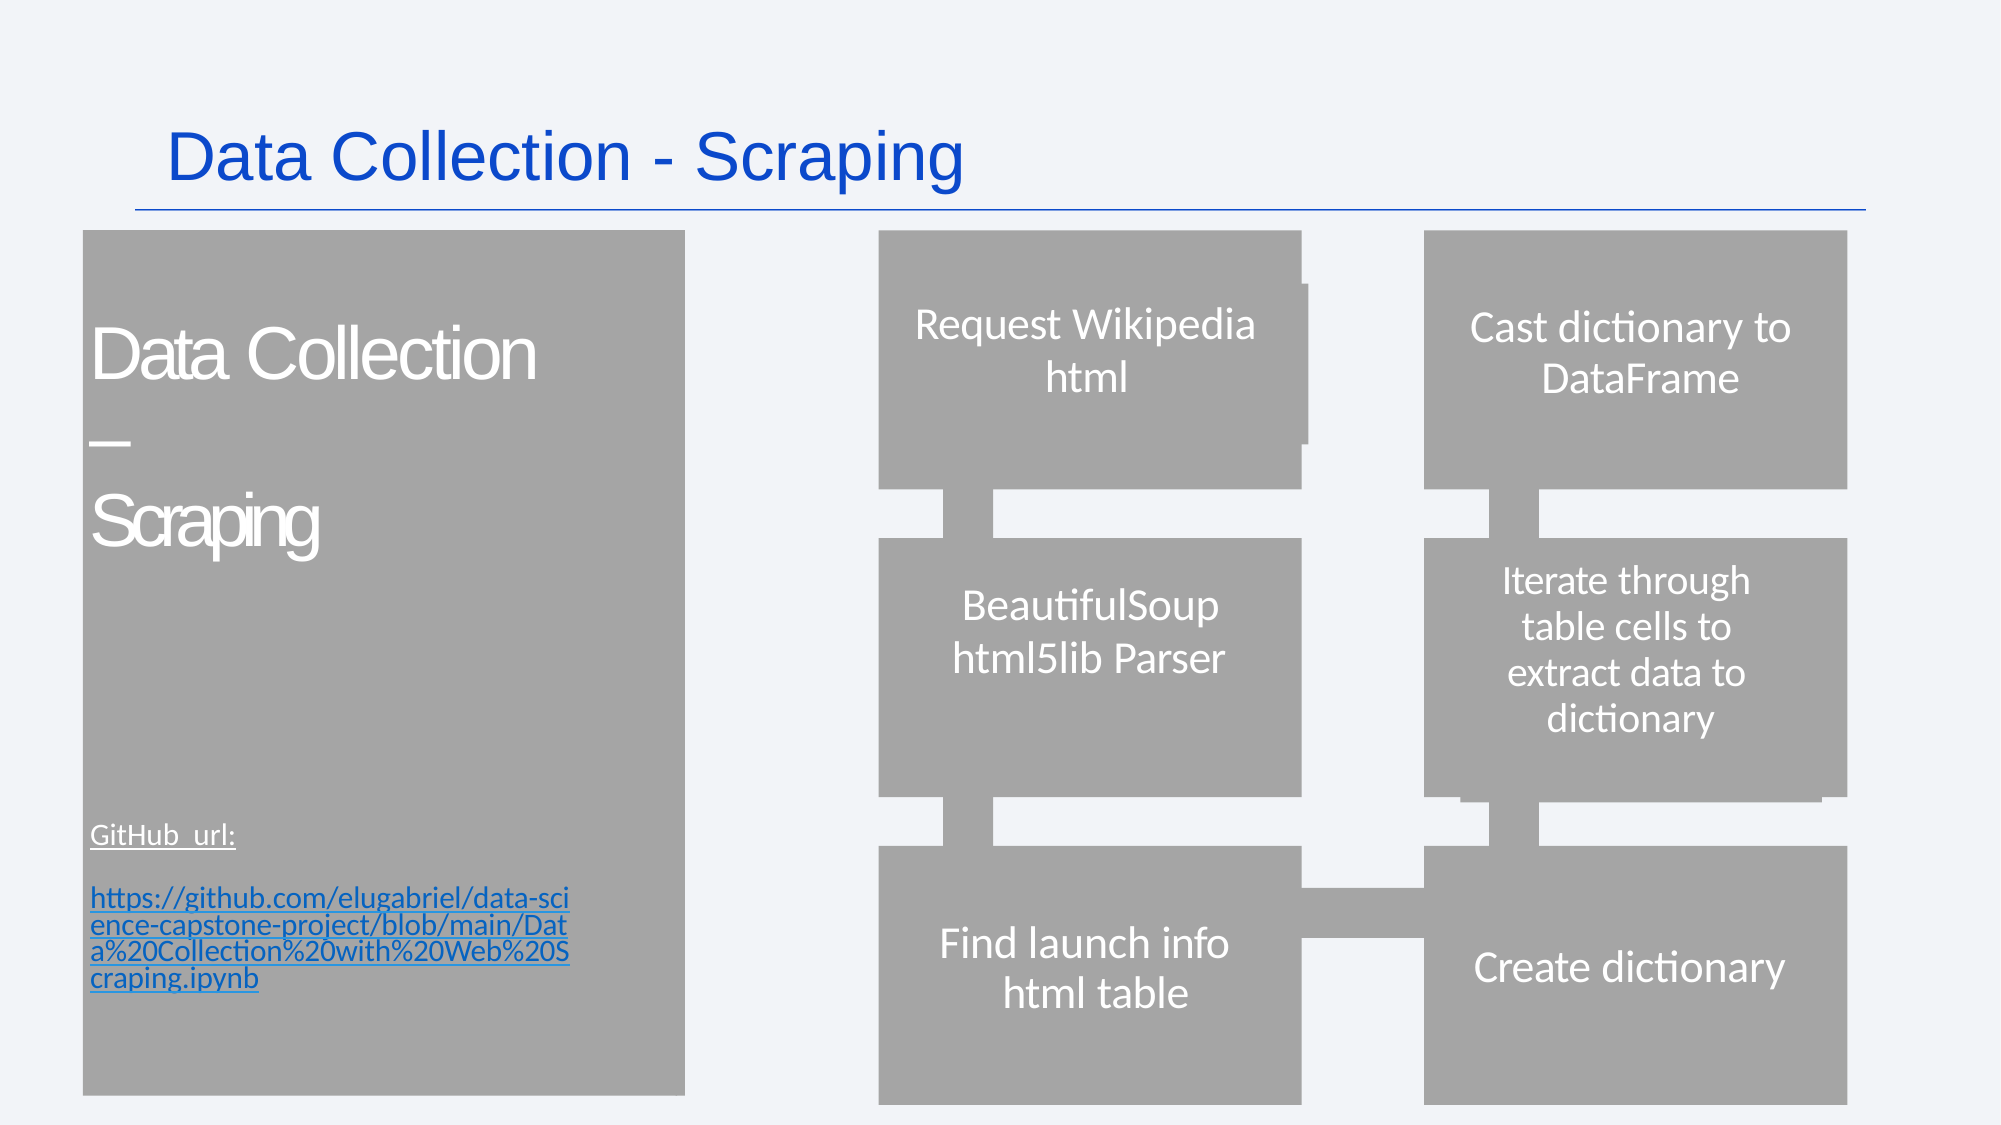

Data Collection - Scraping

Cast dictionary to  DataFrame
Request Wikipedia
html
Data Collection –
Scraping

Iterate through  table cells to  extract data to  dictionary
BeautifulSoup
html5lib Parser

GitHub  url:

https://github.com/elugabriel/data-science-capstone-project/blob/main/Data%20Collection%20with%20Web%20Scraping.ipynb
Find launch info  html table
Create dictionary
9